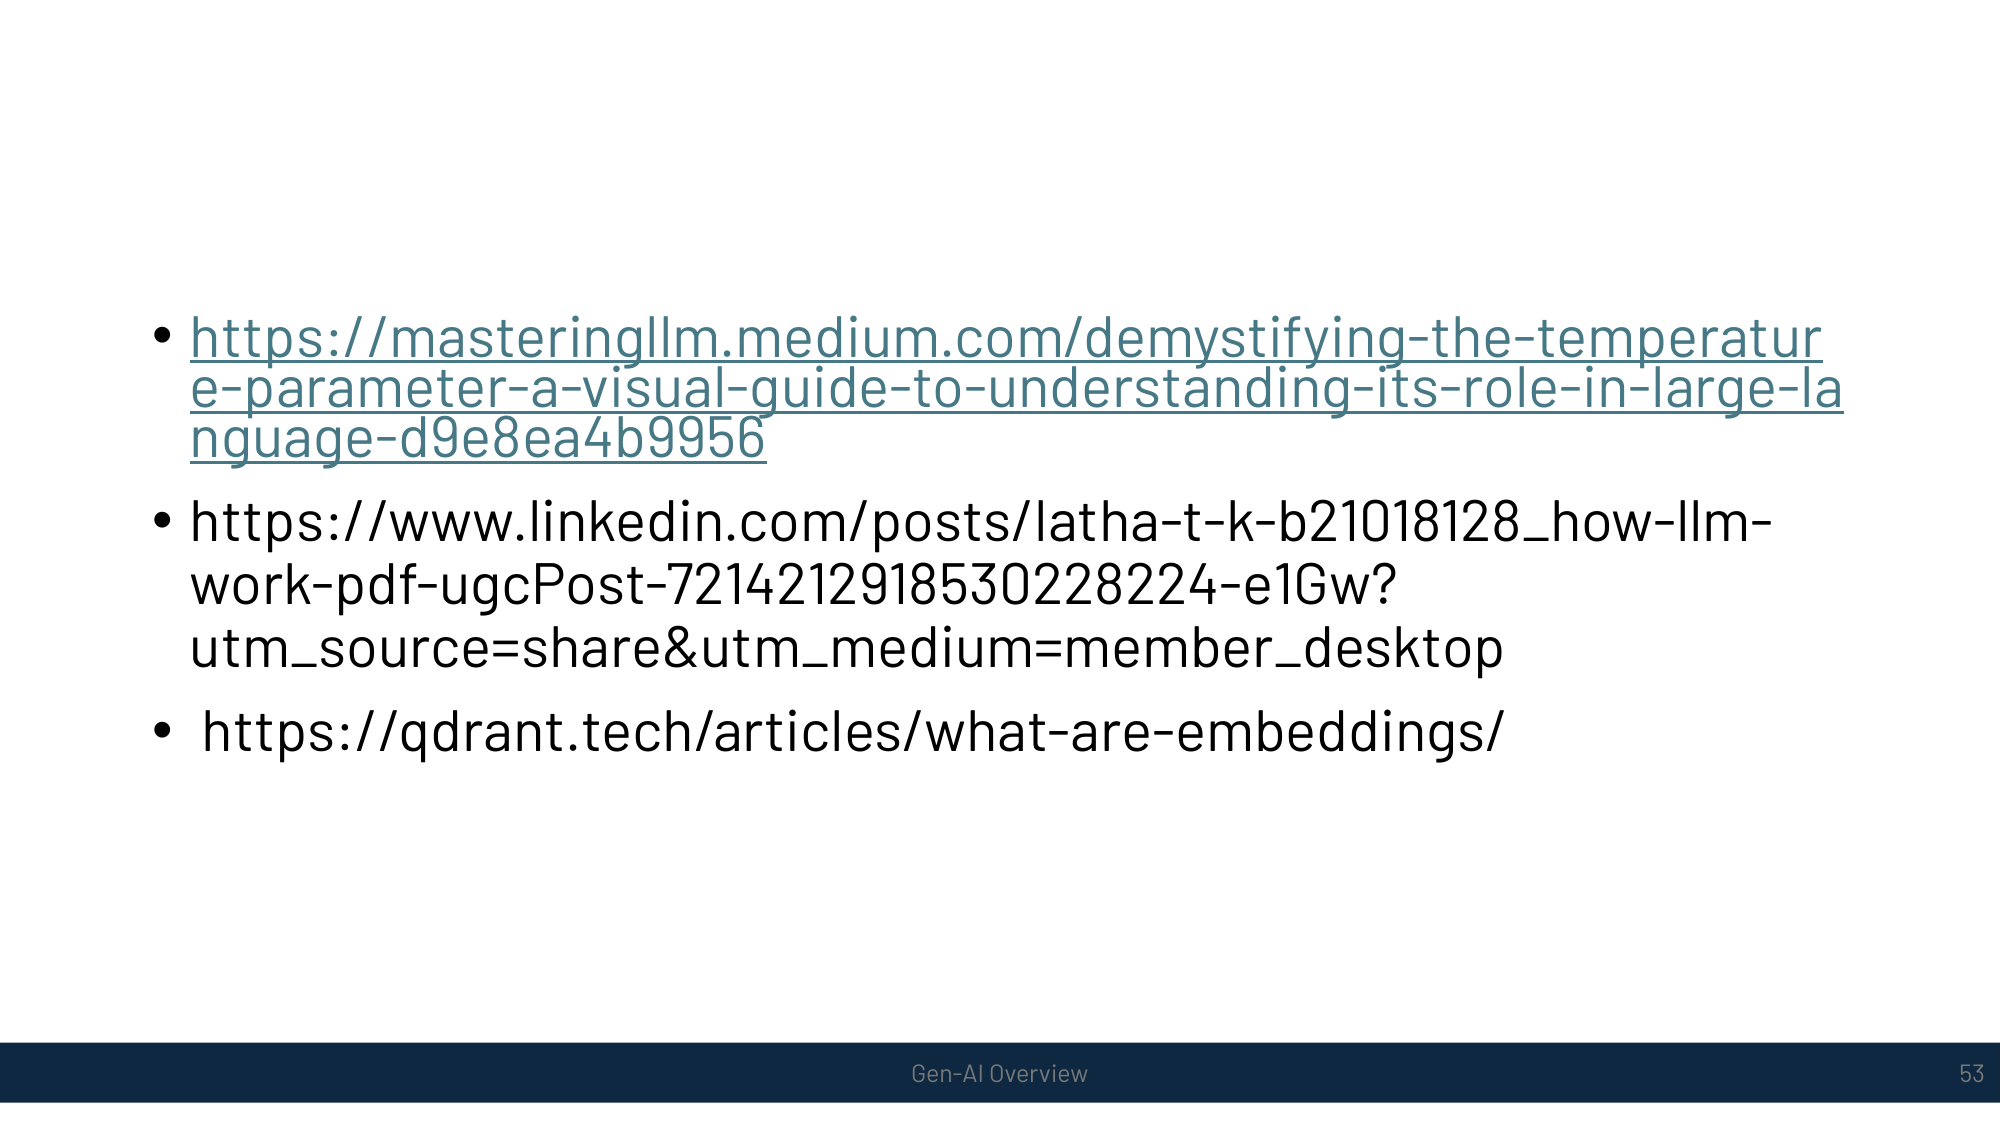

#
https://masteringllm.medium.com/demystifying-the-temperature-parameter-a-visual-guide-to-understanding-its-role-in-large-language-d9e8ea4b9956
https://www.linkedin.com/posts/latha-t-k-b21018128_how-llm-work-pdf-ugcPost-7214212918530228224-e1Gw?utm_source=share&utm_medium=member_desktop
 https://qdrant.tech/articles/what-are-embeddings/
Gen-AI Overview
53